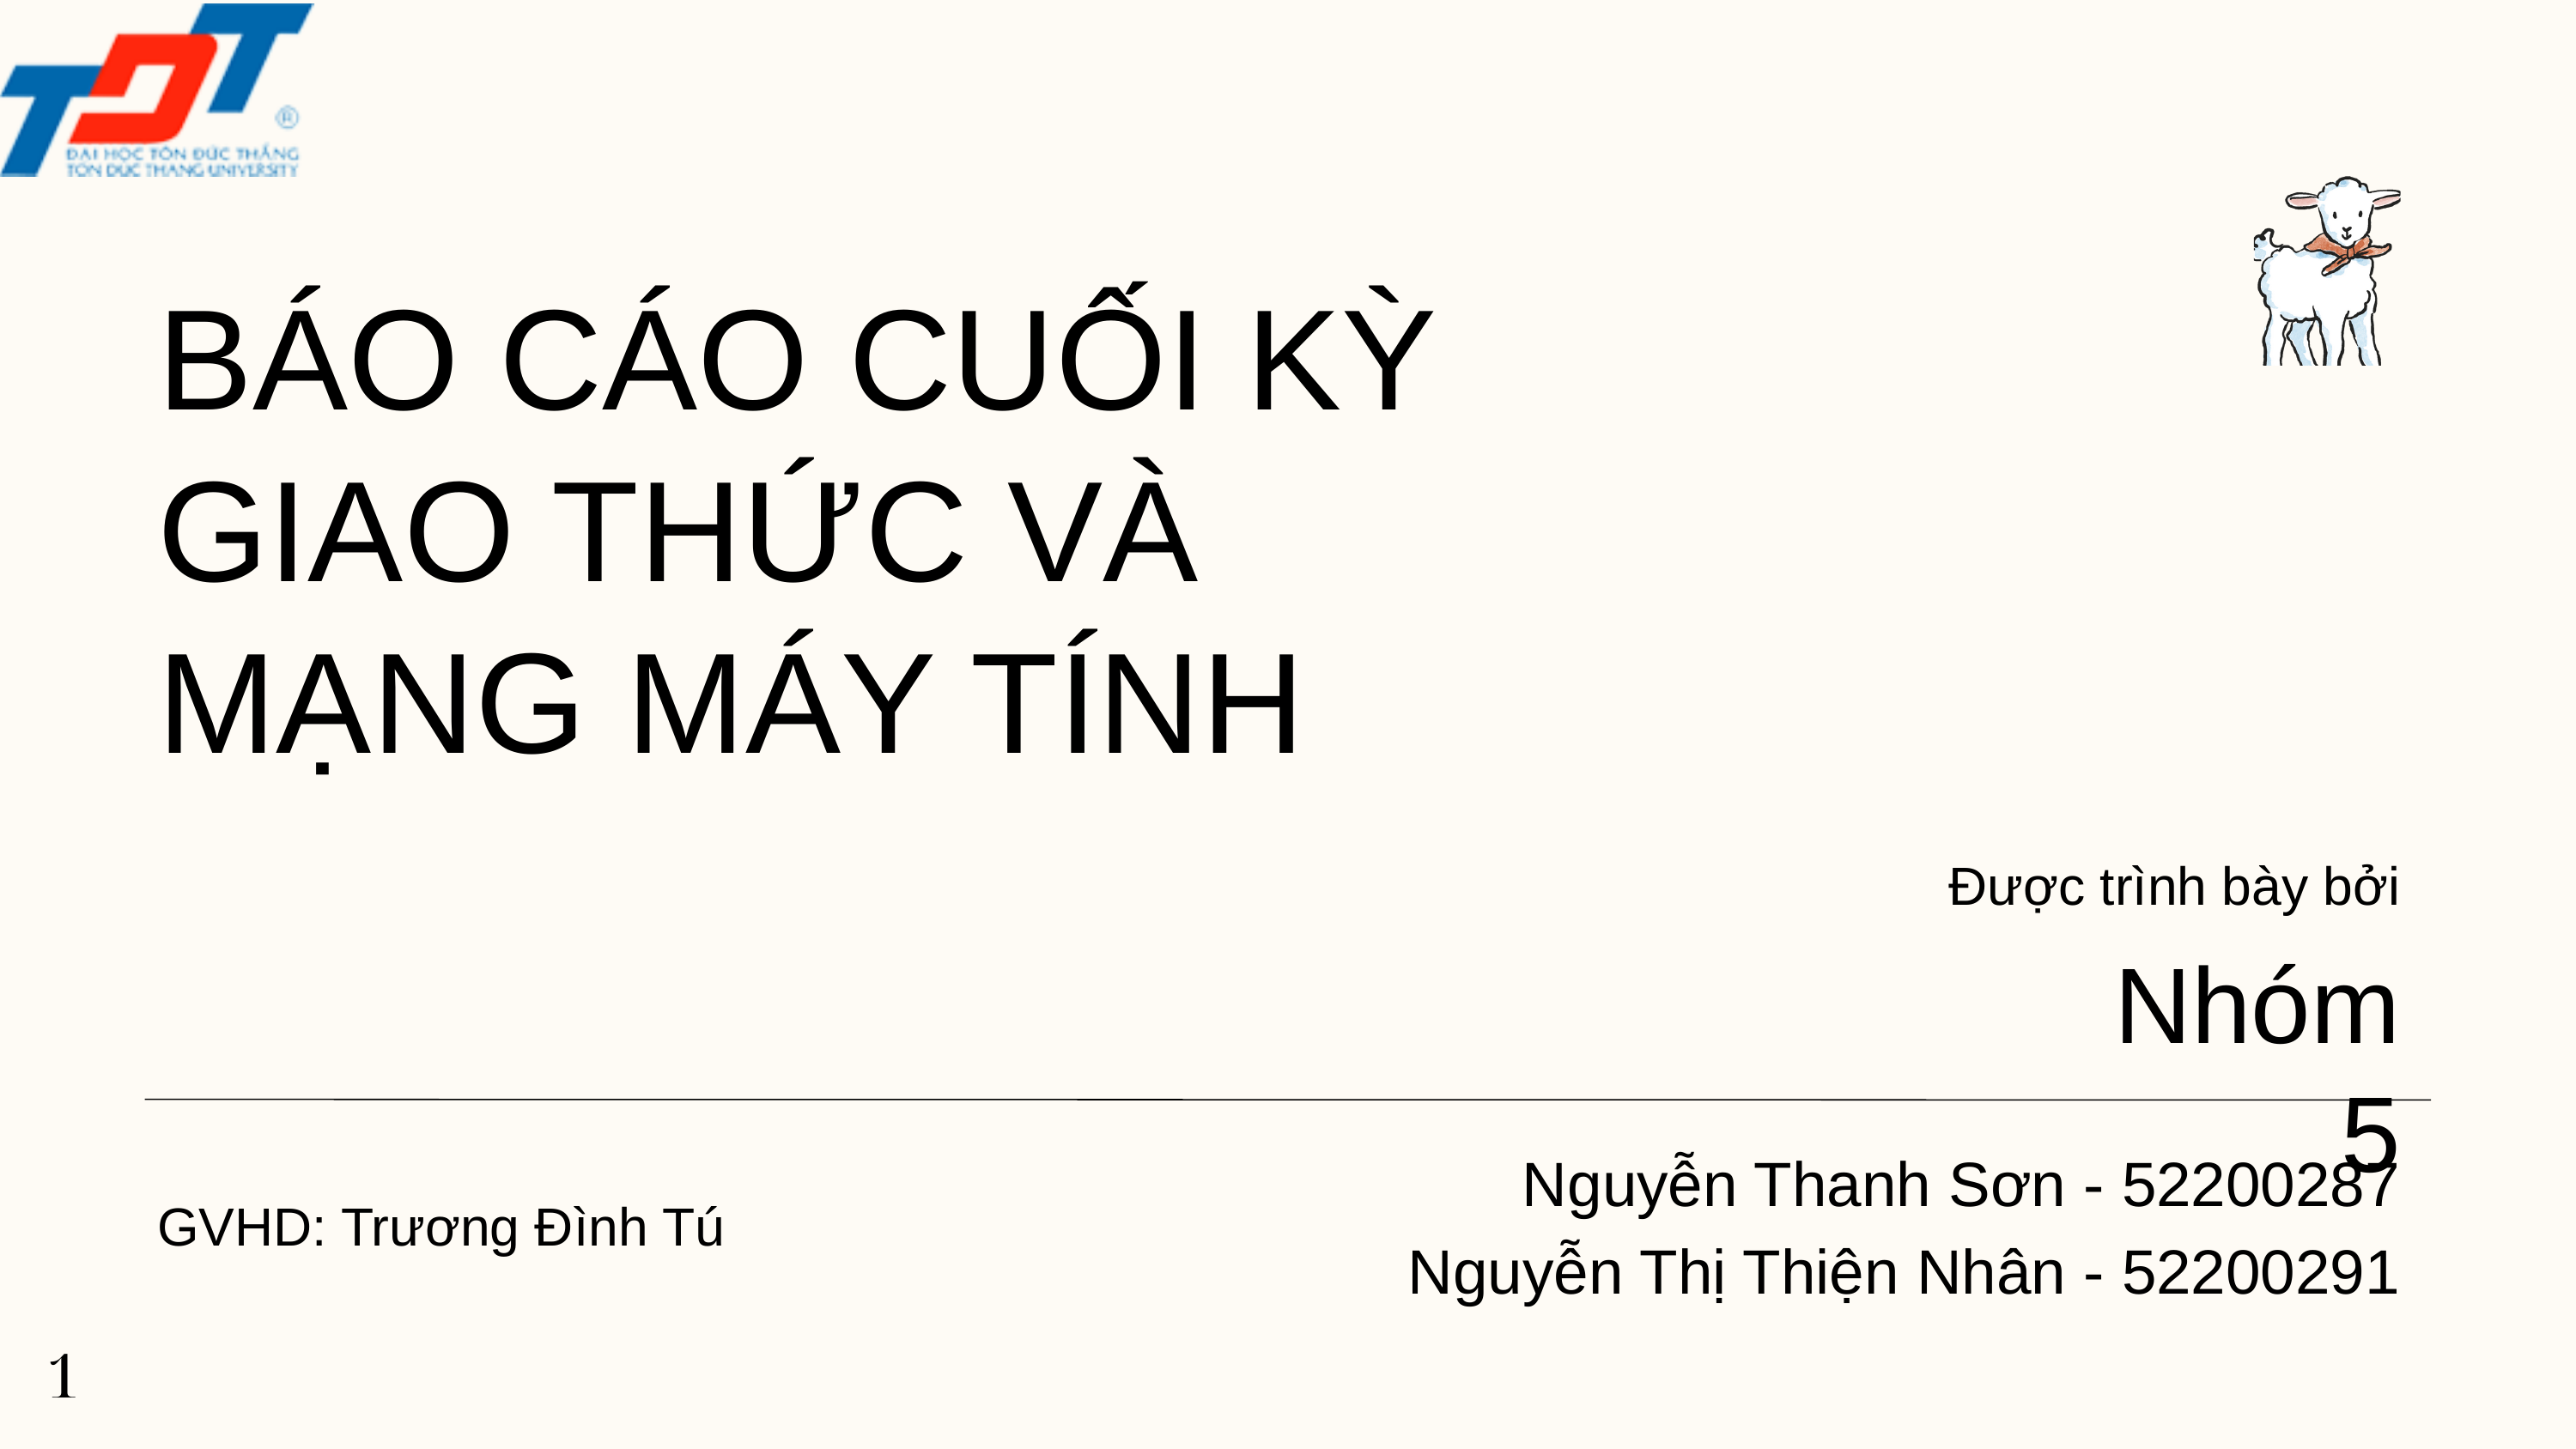

BÁO CÁO CUỐI KỲ GIAO THỨC VÀ MẠNG MÁY TÍNH
Được trình bày bởi
Nhóm 5

Nguyễn Thanh Sơn - 52200287
Nguyễn Thị Thiện Nhân - 52200291
GVHD: Trương Đình Tú
1